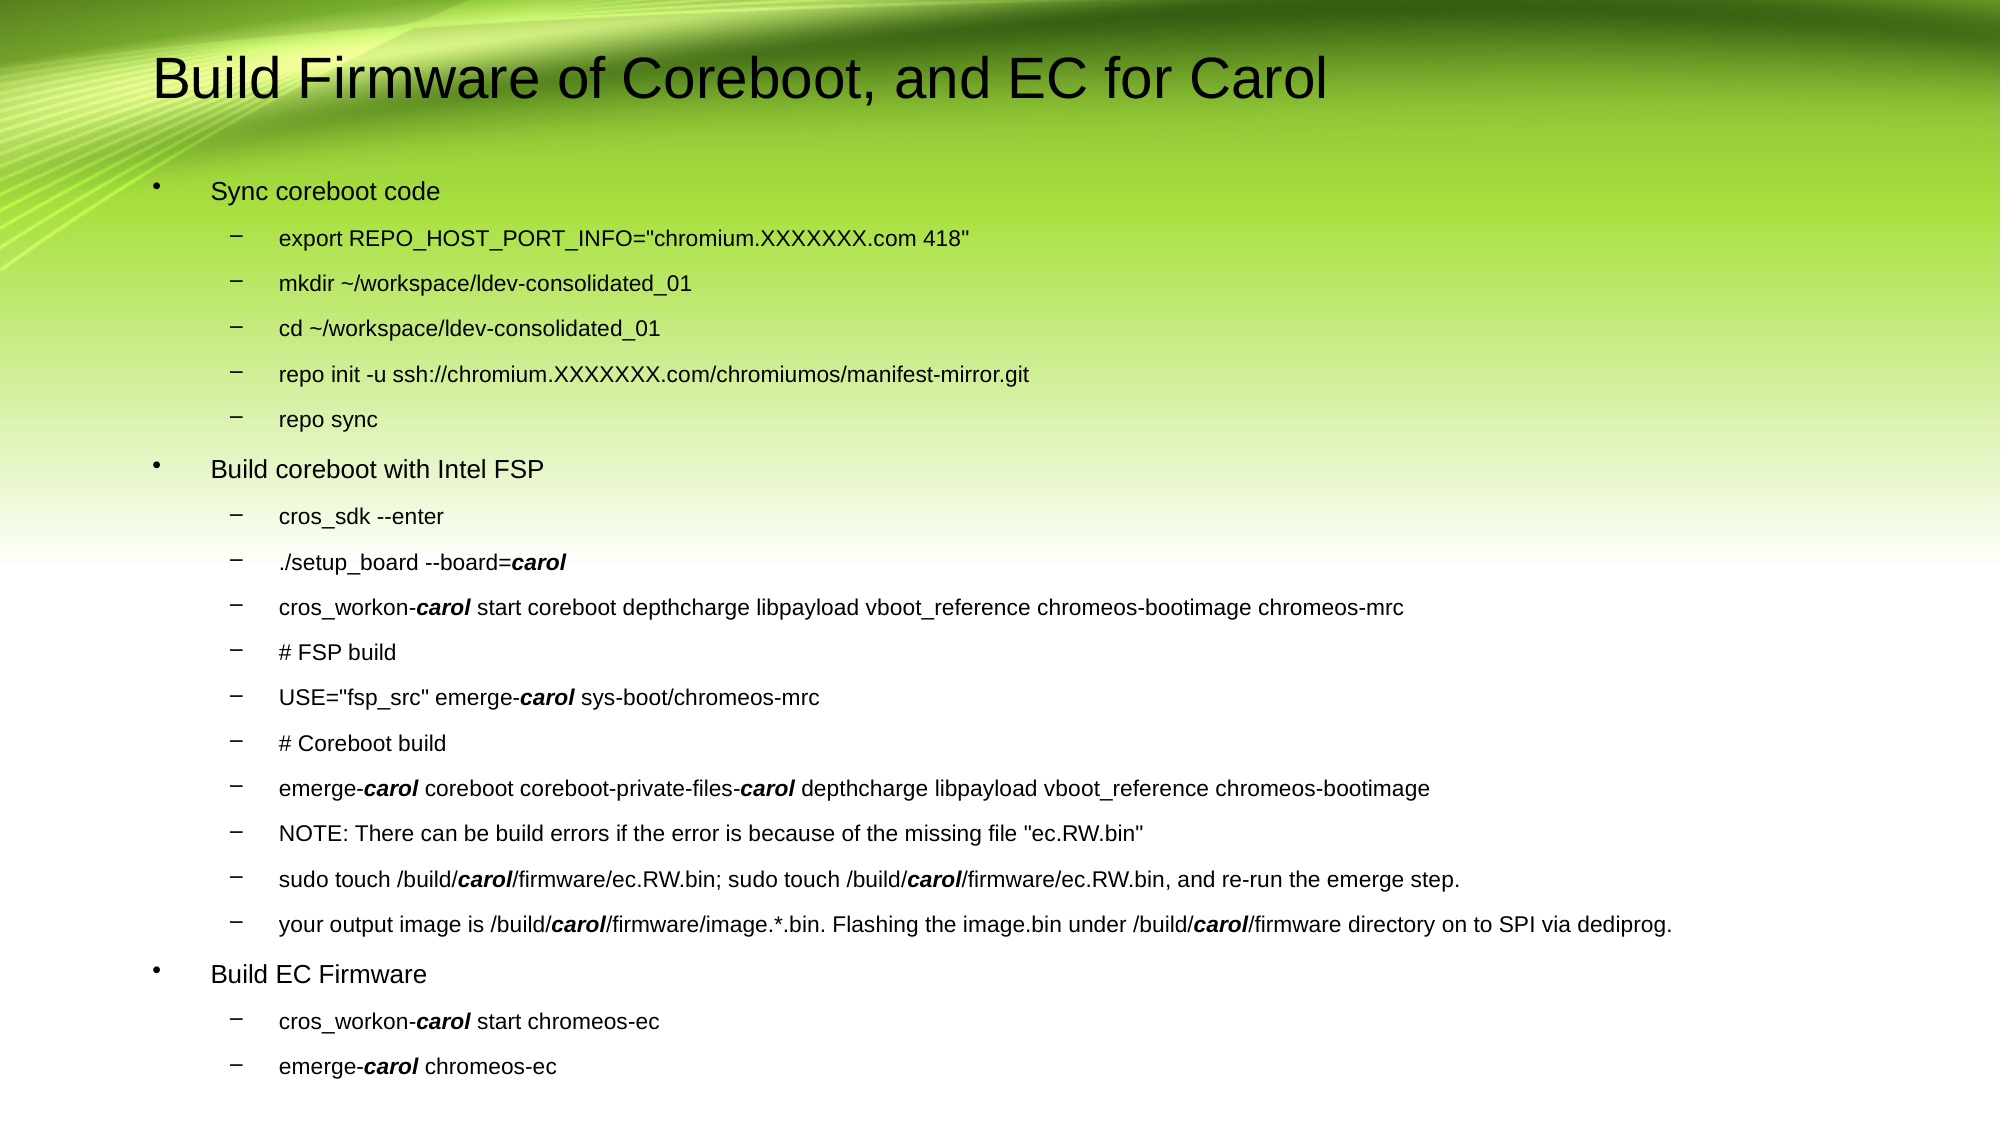

# Build Firmware of Coreboot, and EC for Carol
Sync coreboot code
export REPO_HOST_PORT_INFO="chromium.XXXXXXX.com 418"
mkdir ~/workspace/ldev-consolidated_01
cd ~/workspace/ldev-consolidated_01
repo init -u ssh://chromium.XXXXXXX.com/chromiumos/manifest-mirror.git
repo sync
Build coreboot with Intel FSP
cros_sdk --enter
./setup_board --board=carol
cros_workon-carol start coreboot depthcharge libpayload vboot_reference chromeos-bootimage chromeos-mrc
# FSP build
USE="fsp_src" emerge-carol sys-boot/chromeos-mrc
# Coreboot build
emerge-carol coreboot coreboot-private-files-carol depthcharge libpayload vboot_reference chromeos-bootimage
NOTE: There can be build errors if the error is because of the missing file "ec.RW.bin"
sudo touch /build/carol/firmware/ec.RW.bin; sudo touch /build/carol/firmware/ec.RW.bin, and re-run the emerge step.
your output image is /build/carol/firmware/image.*.bin. Flashing the image.bin under /build/carol/firmware directory on to SPI via dediprog.
Build EC Firmware
cros_workon-carol start chromeos-ec
emerge-carol chromeos-ec